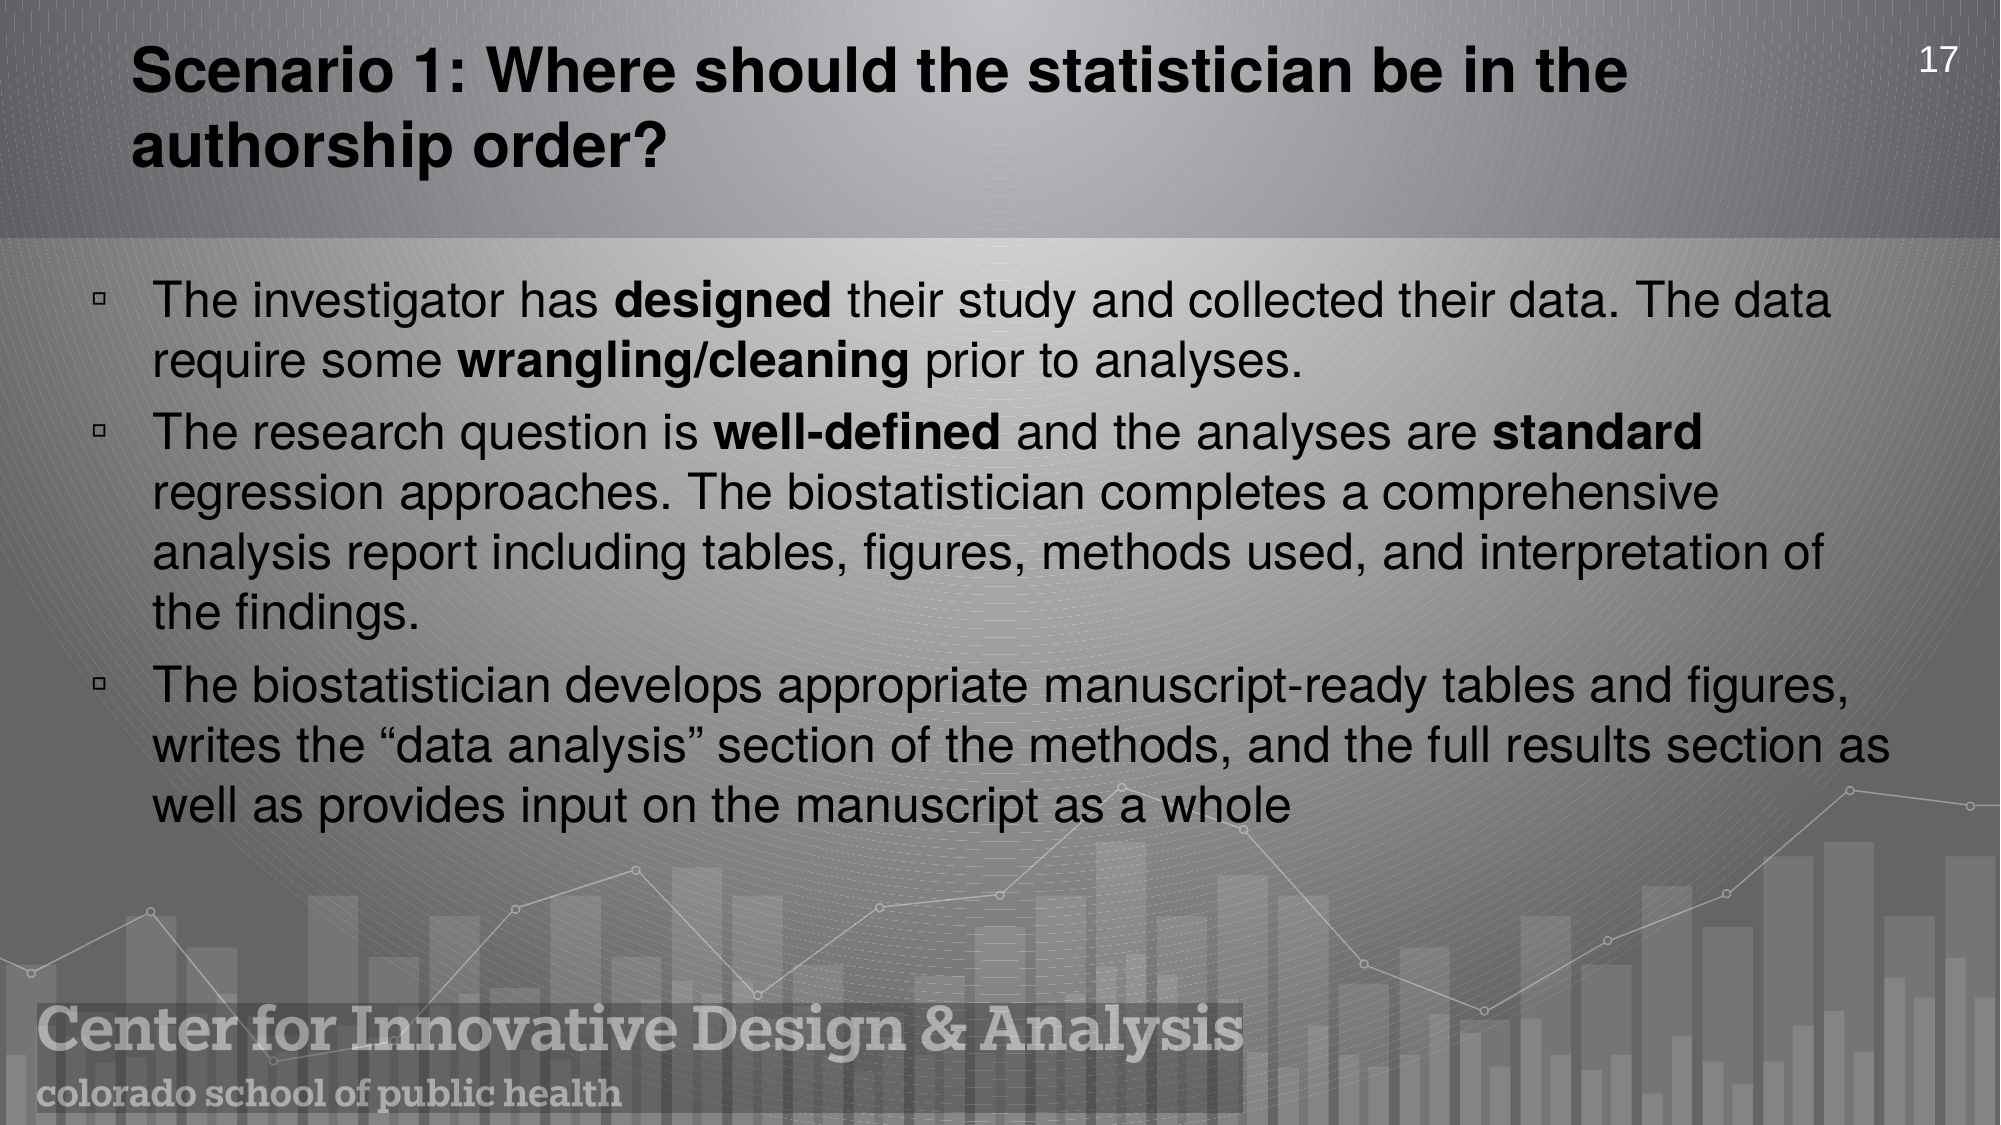

17
# Scenario 1: Where should the statistician be in the authorship order?
The investigator has designed their study and collected their data. The data require some wrangling/cleaning prior to analyses.
The research question is well-defined and the analyses are standard regression approaches. The biostatistician completes a comprehensive analysis report including tables, figures, methods used, and interpretation of the findings.
The biostatistician develops appropriate manuscript-ready tables and figures, writes the “data analysis” section of the methods, and the full results section as well as provides input on the manuscript as a whole